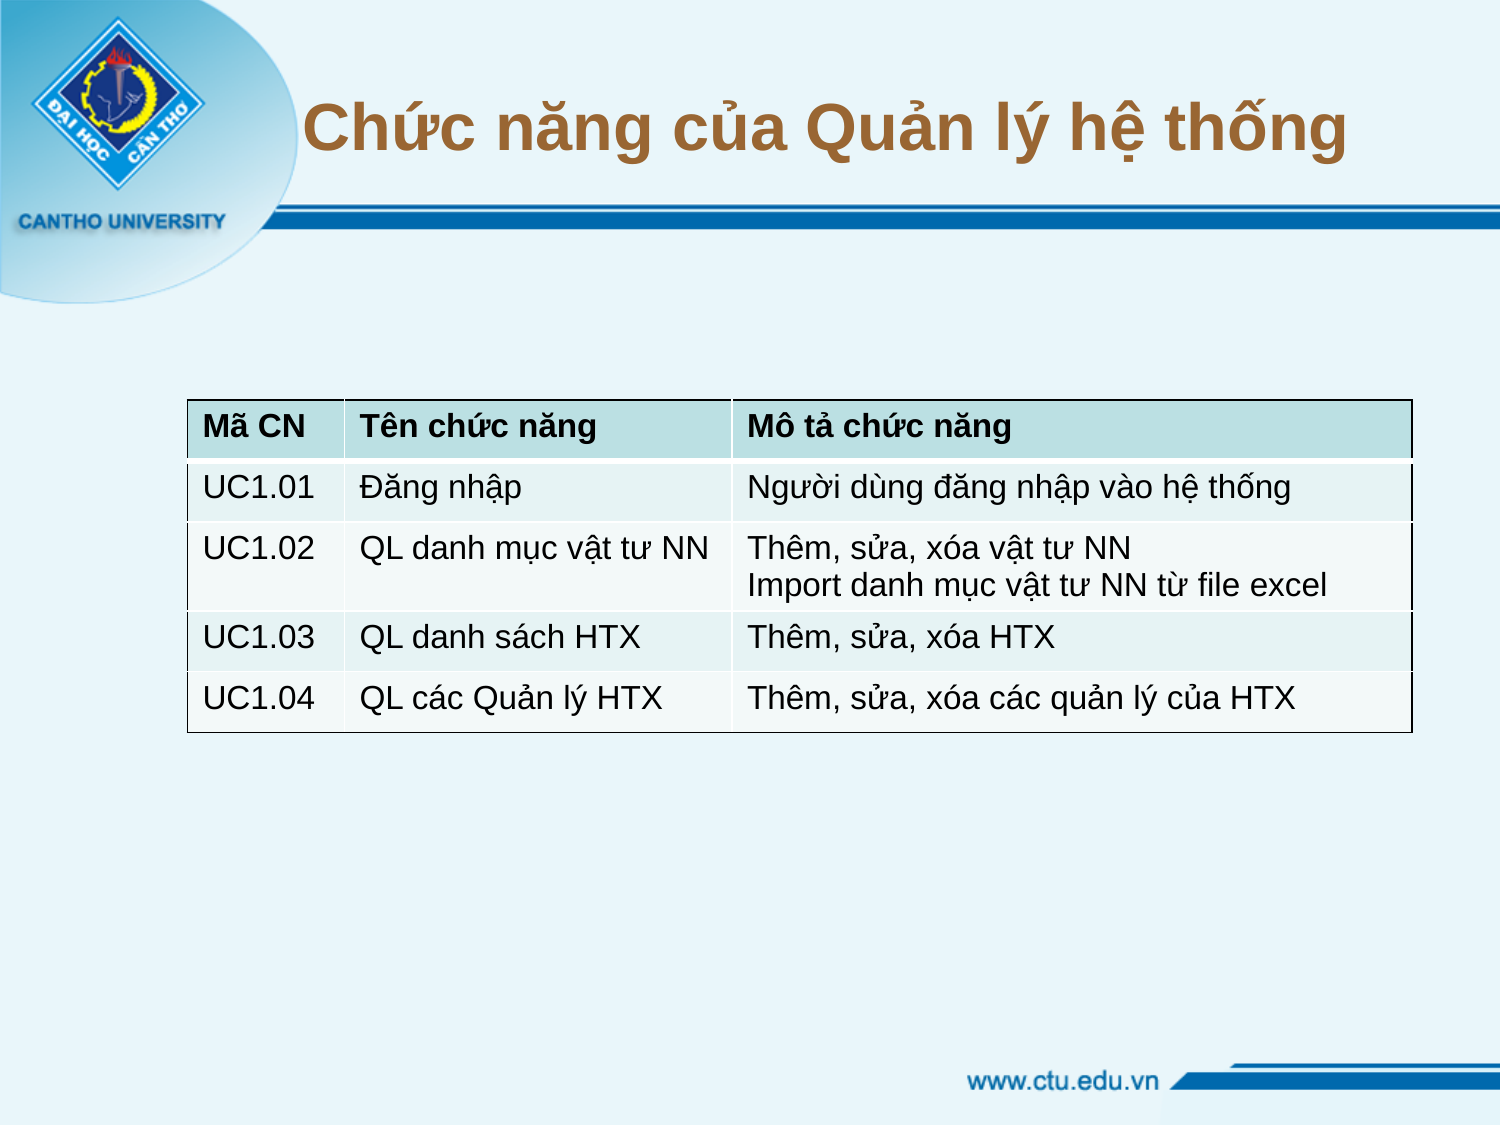

# Chức năng của Quản lý hệ thống
| Mã CN | Tên chức năng | Mô tả chức năng |
| --- | --- | --- |
| UC1.01 | Đăng nhập | Người dùng đăng nhập vào hệ thống |
| UC1.02 | QL danh mục vật tư NN | Thêm, sửa, xóa vật tư NN Import danh mục vật tư NN từ file excel |
| UC1.03 | QL danh sách HTX | Thêm, sửa, xóa HTX |
| UC1.04 | QL các Quản lý HTX | Thêm, sửa, xóa các quản lý của HTX |